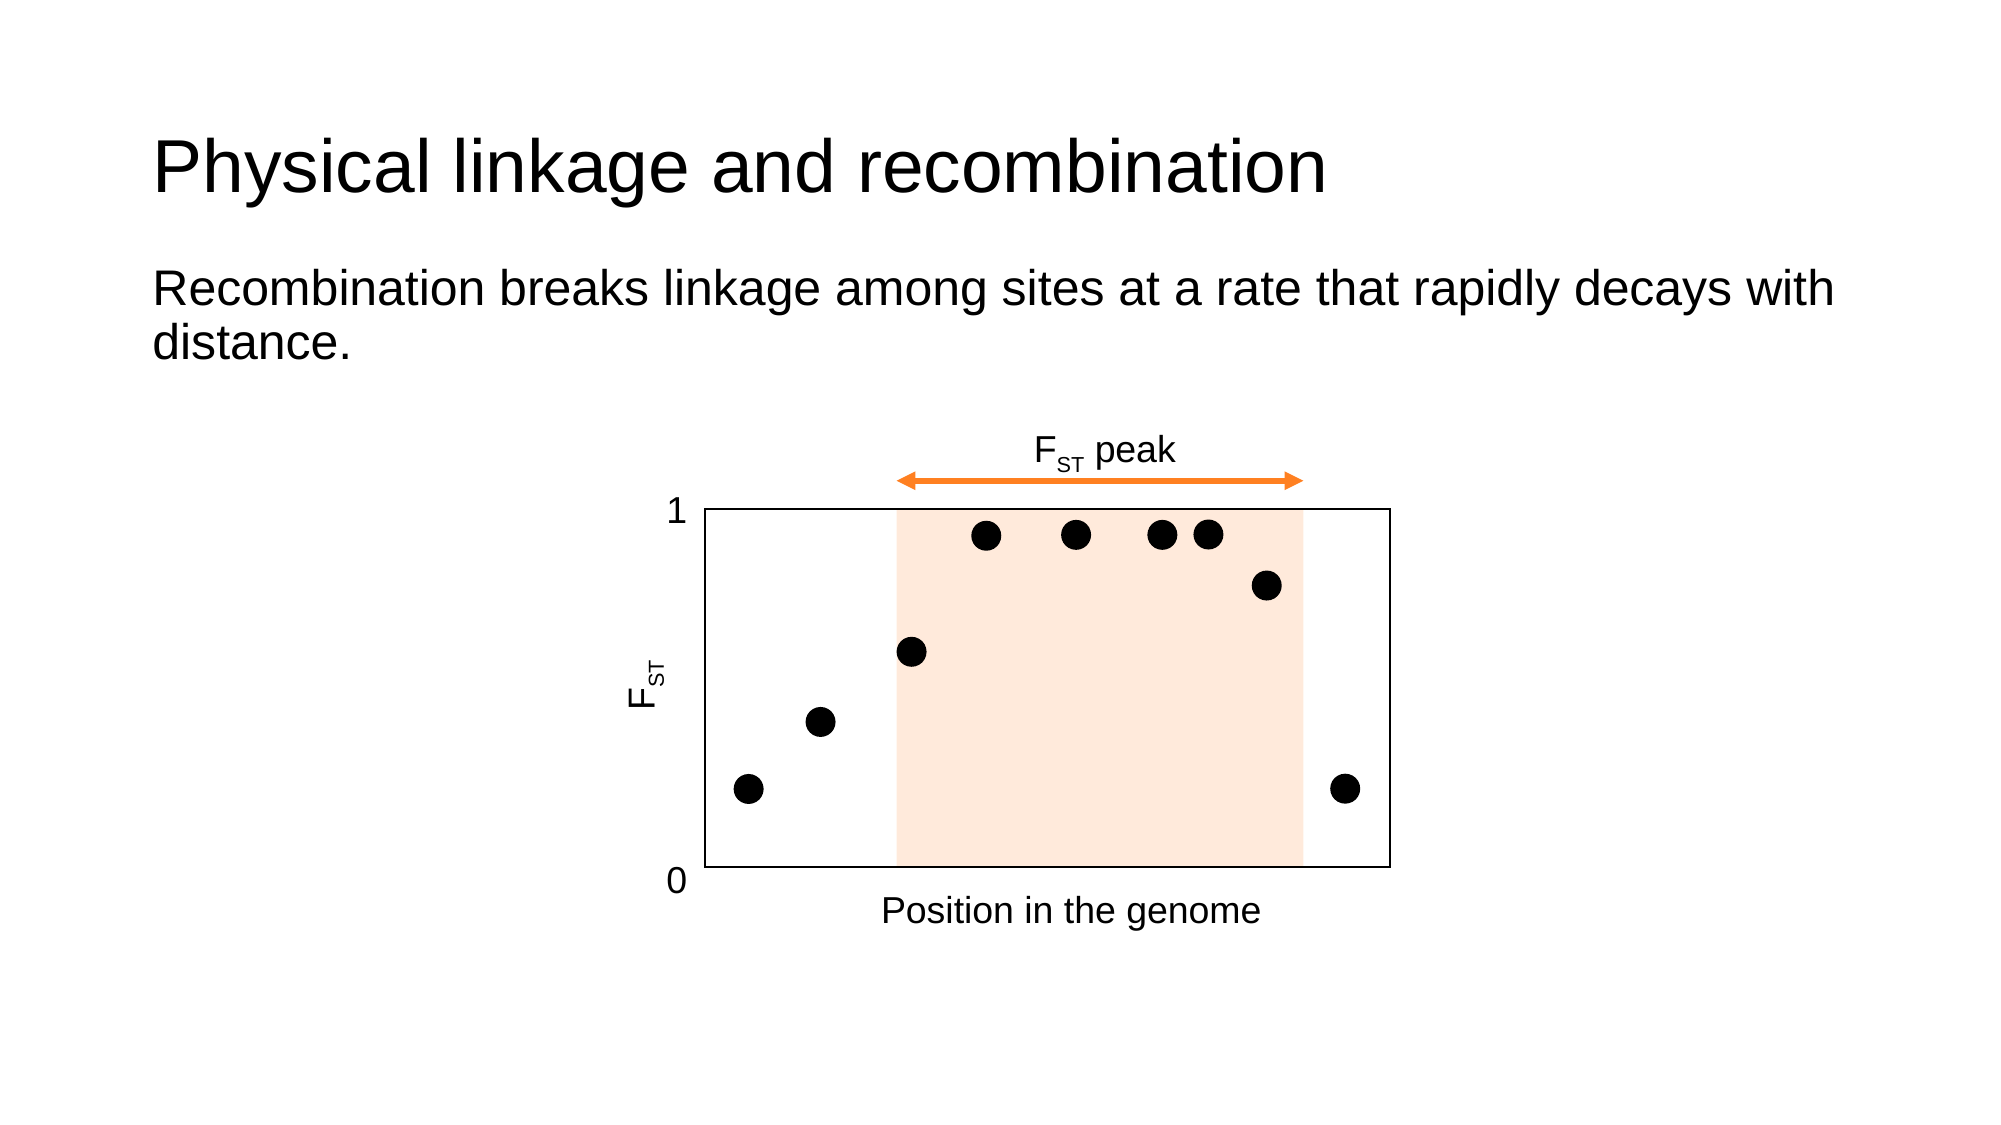

# Physical linkage and recombination
Recombination breaks linkage among sites at a rate that rapidly decays with distance.
FST peak
1

FST

0
Position in the genome